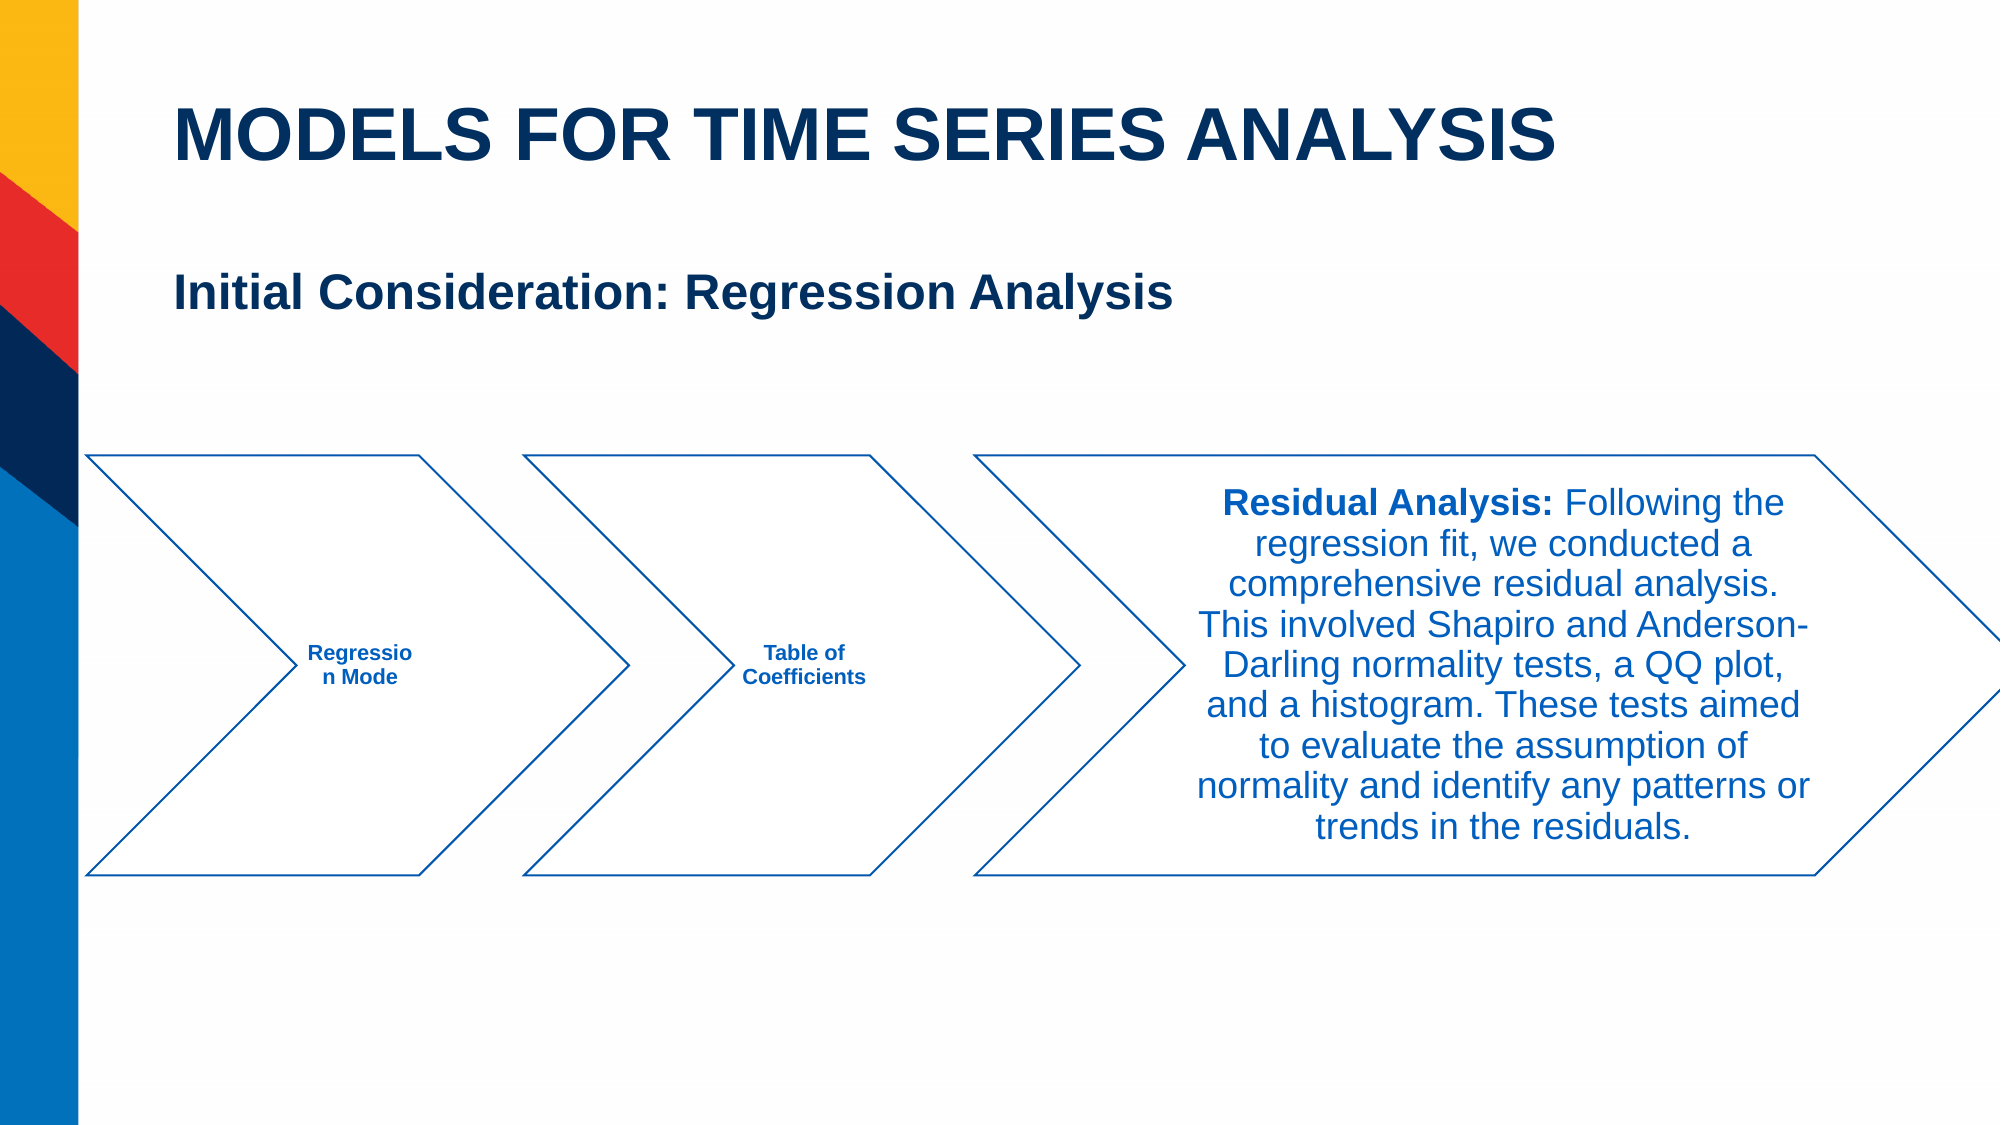

Regression Mode
Table of Coefficients
Residual Analysis: Following the regression fit, we conducted a comprehensive residual analysis. This involved Shapiro and Anderson-Darling normality tests, a QQ plot, and a histogram. These tests aimed to evaluate the assumption of normality and identify any patterns or trends in the residuals.
# Models for Time Series Analysis
Initial Consideration: Regression Analysis